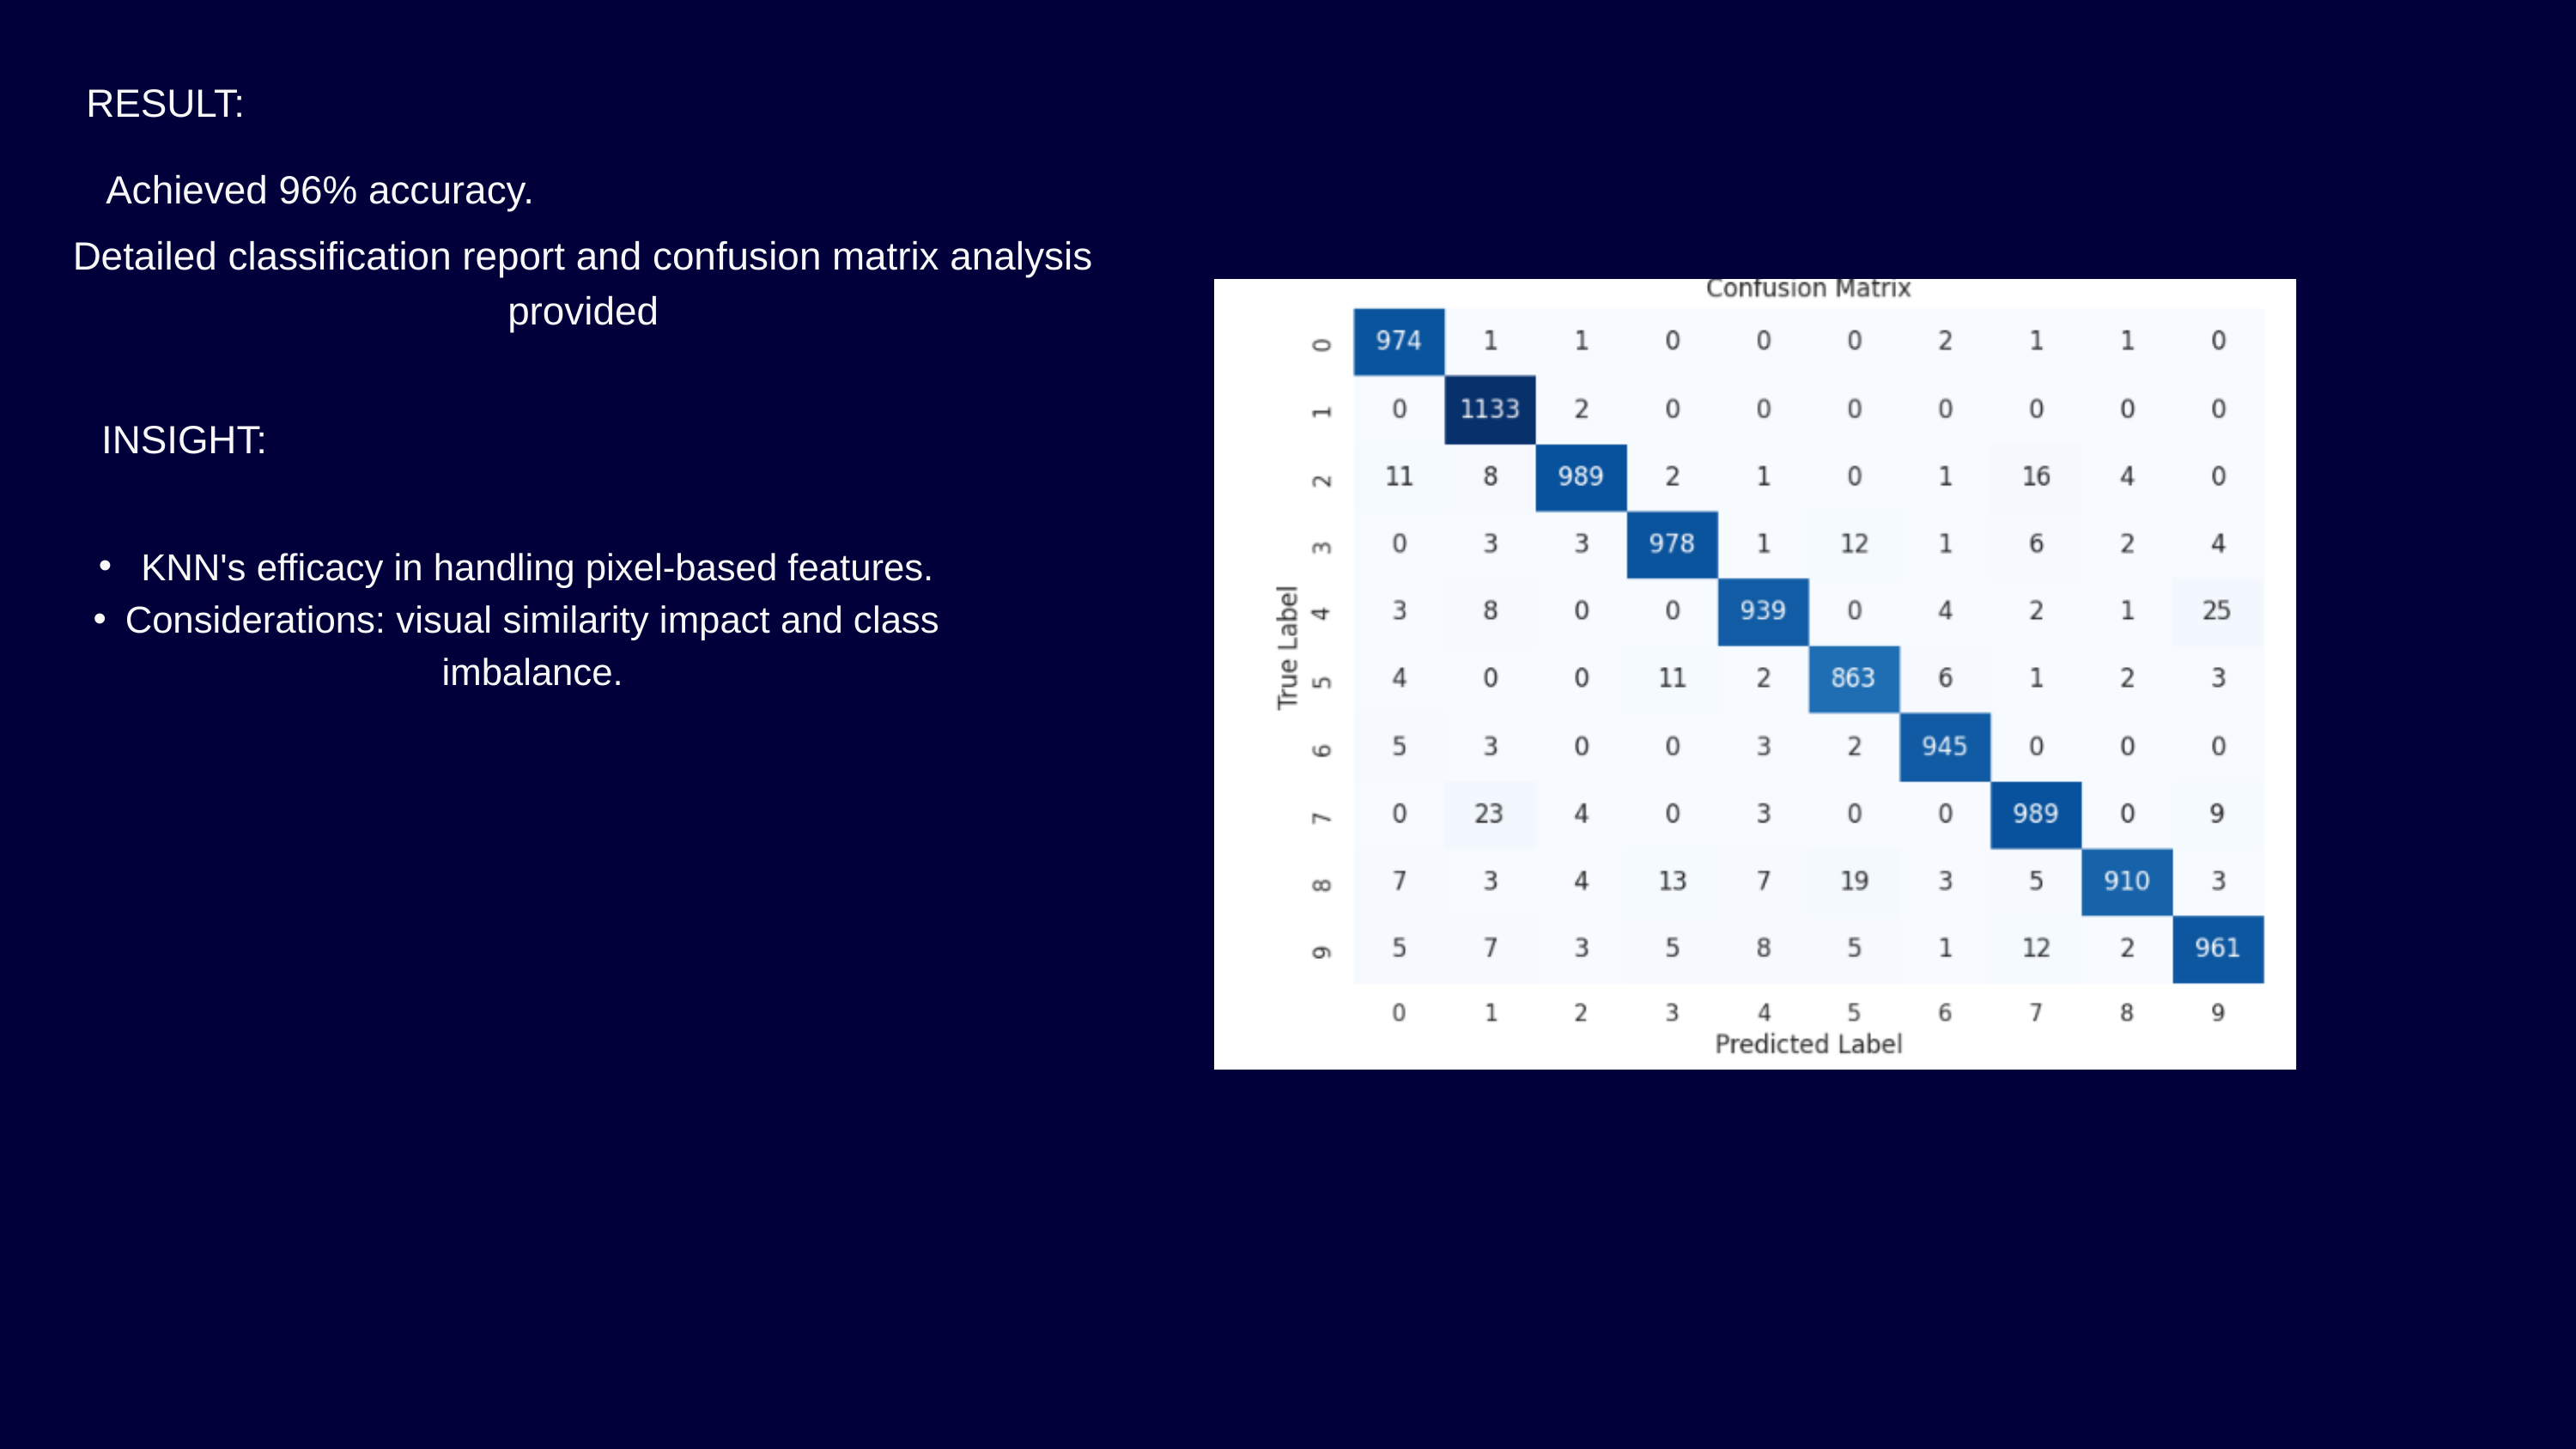

RESULT:
 Achieved 96% accuracy.

Detailed classification report and confusion matrix analysis provided

INSIGHT:
 KNN's efficacy in handling pixel-based features.
Considerations: visual similarity impact and class imbalance.